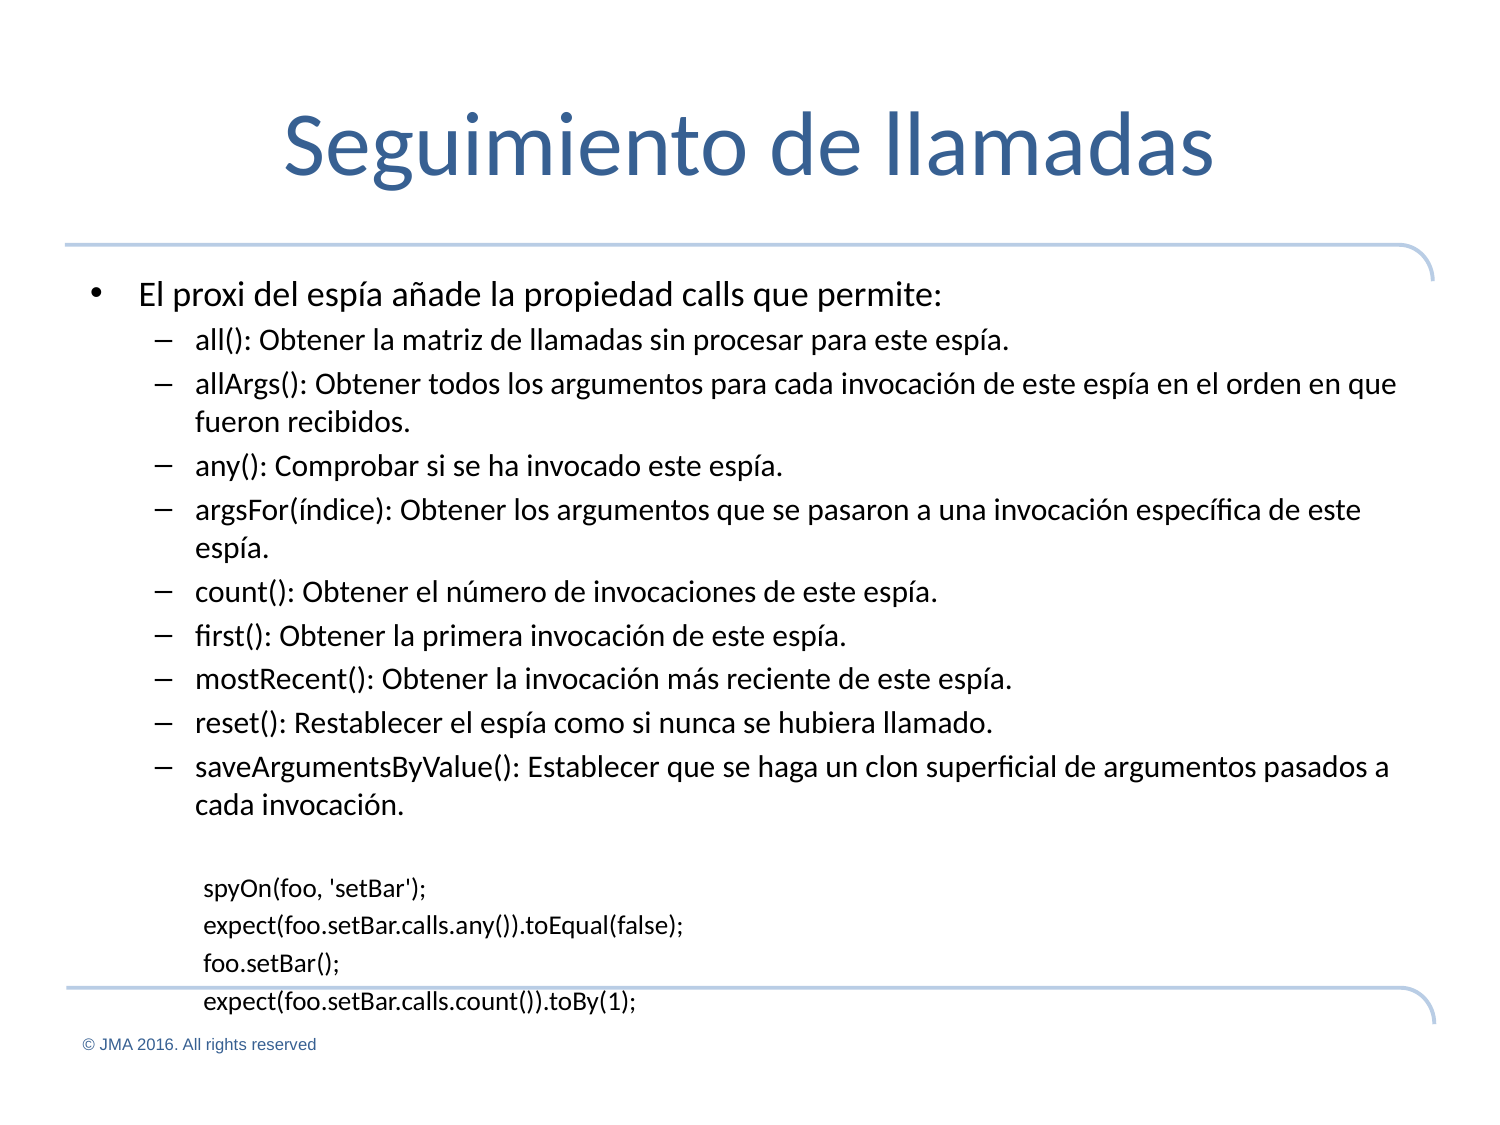

# Seguimiento de llamadas
El proxi del espía añade la propiedad calls que permite:
all(): Obtener la matriz de llamadas sin procesar para este espía.
allArgs(): Obtener todos los argumentos para cada invocación de este espía en el orden en que fueron recibidos.
any(): Comprobar si se ha invocado este espía.
argsFor(índice): Obtener los argumentos que se pasaron a una invocación específica de este espía.
count(): Obtener el número de invocaciones de este espía.
first(): Obtener la primera invocación de este espía.
mostRecent(): Obtener la invocación más reciente de este espía.
reset(): Restablecer el espía como si nunca se hubiera llamado.
saveArgumentsByValue(): Establecer que se haga un clon superficial de argumentos pasados a cada invocación.

spyOn(foo, 'setBar');
expect(foo.setBar.calls.any()).toEqual(false);
foo.setBar();
expect(foo.setBar.calls.count()).toBy(1);